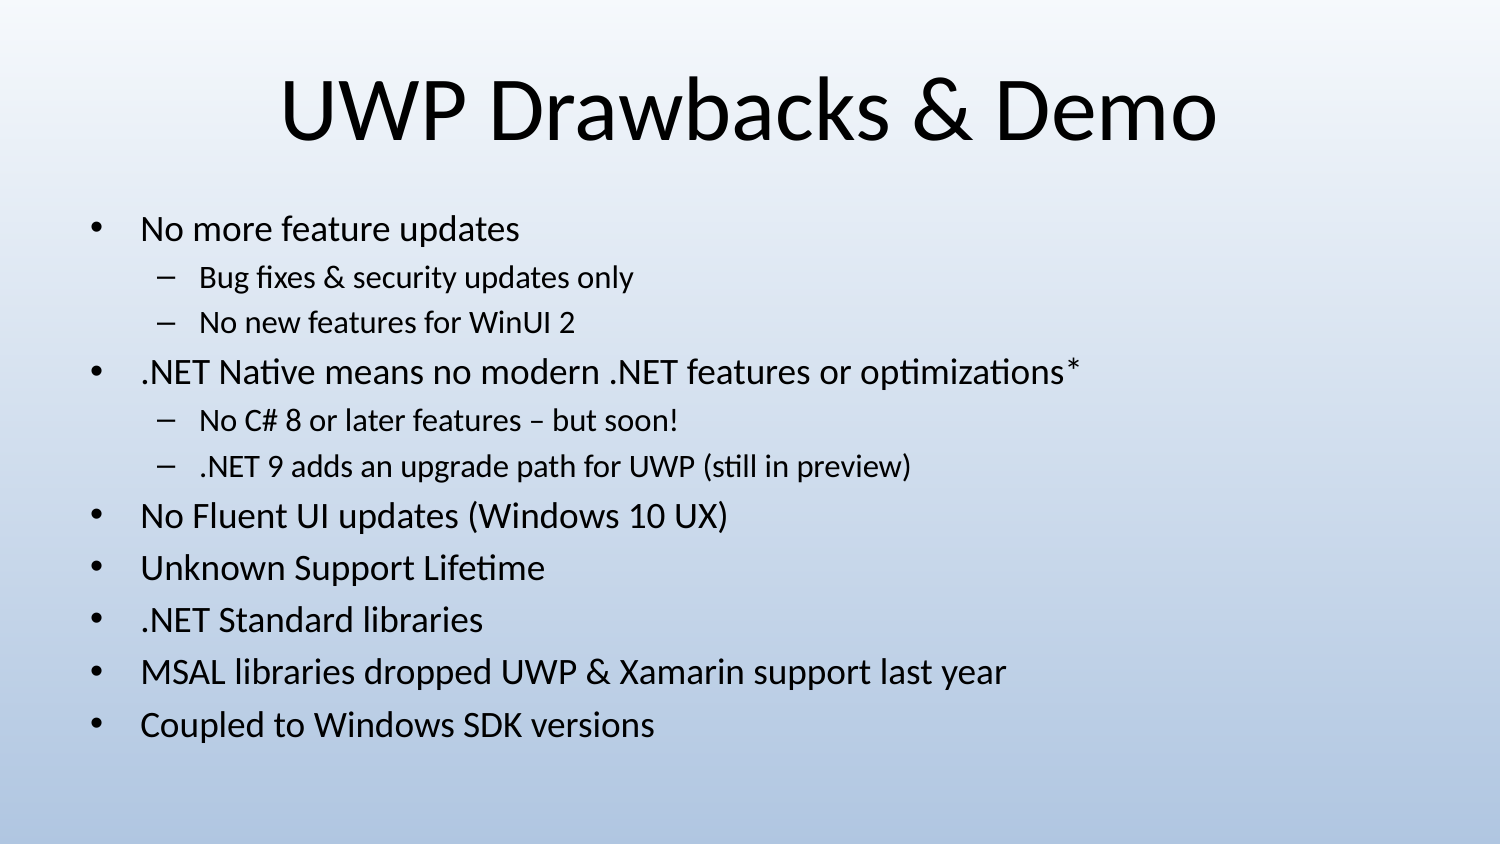

# UWP Drawbacks & Demo
No more feature updates
Bug fixes & security updates only
No new features for WinUI 2
.NET Native means no modern .NET features or optimizations*
No C# 8 or later features – but soon!
.NET 9 adds an upgrade path for UWP (still in preview)
No Fluent UI updates (Windows 10 UX)
Unknown Support Lifetime
.NET Standard libraries
MSAL libraries dropped UWP & Xamarin support last year
Coupled to Windows SDK versions